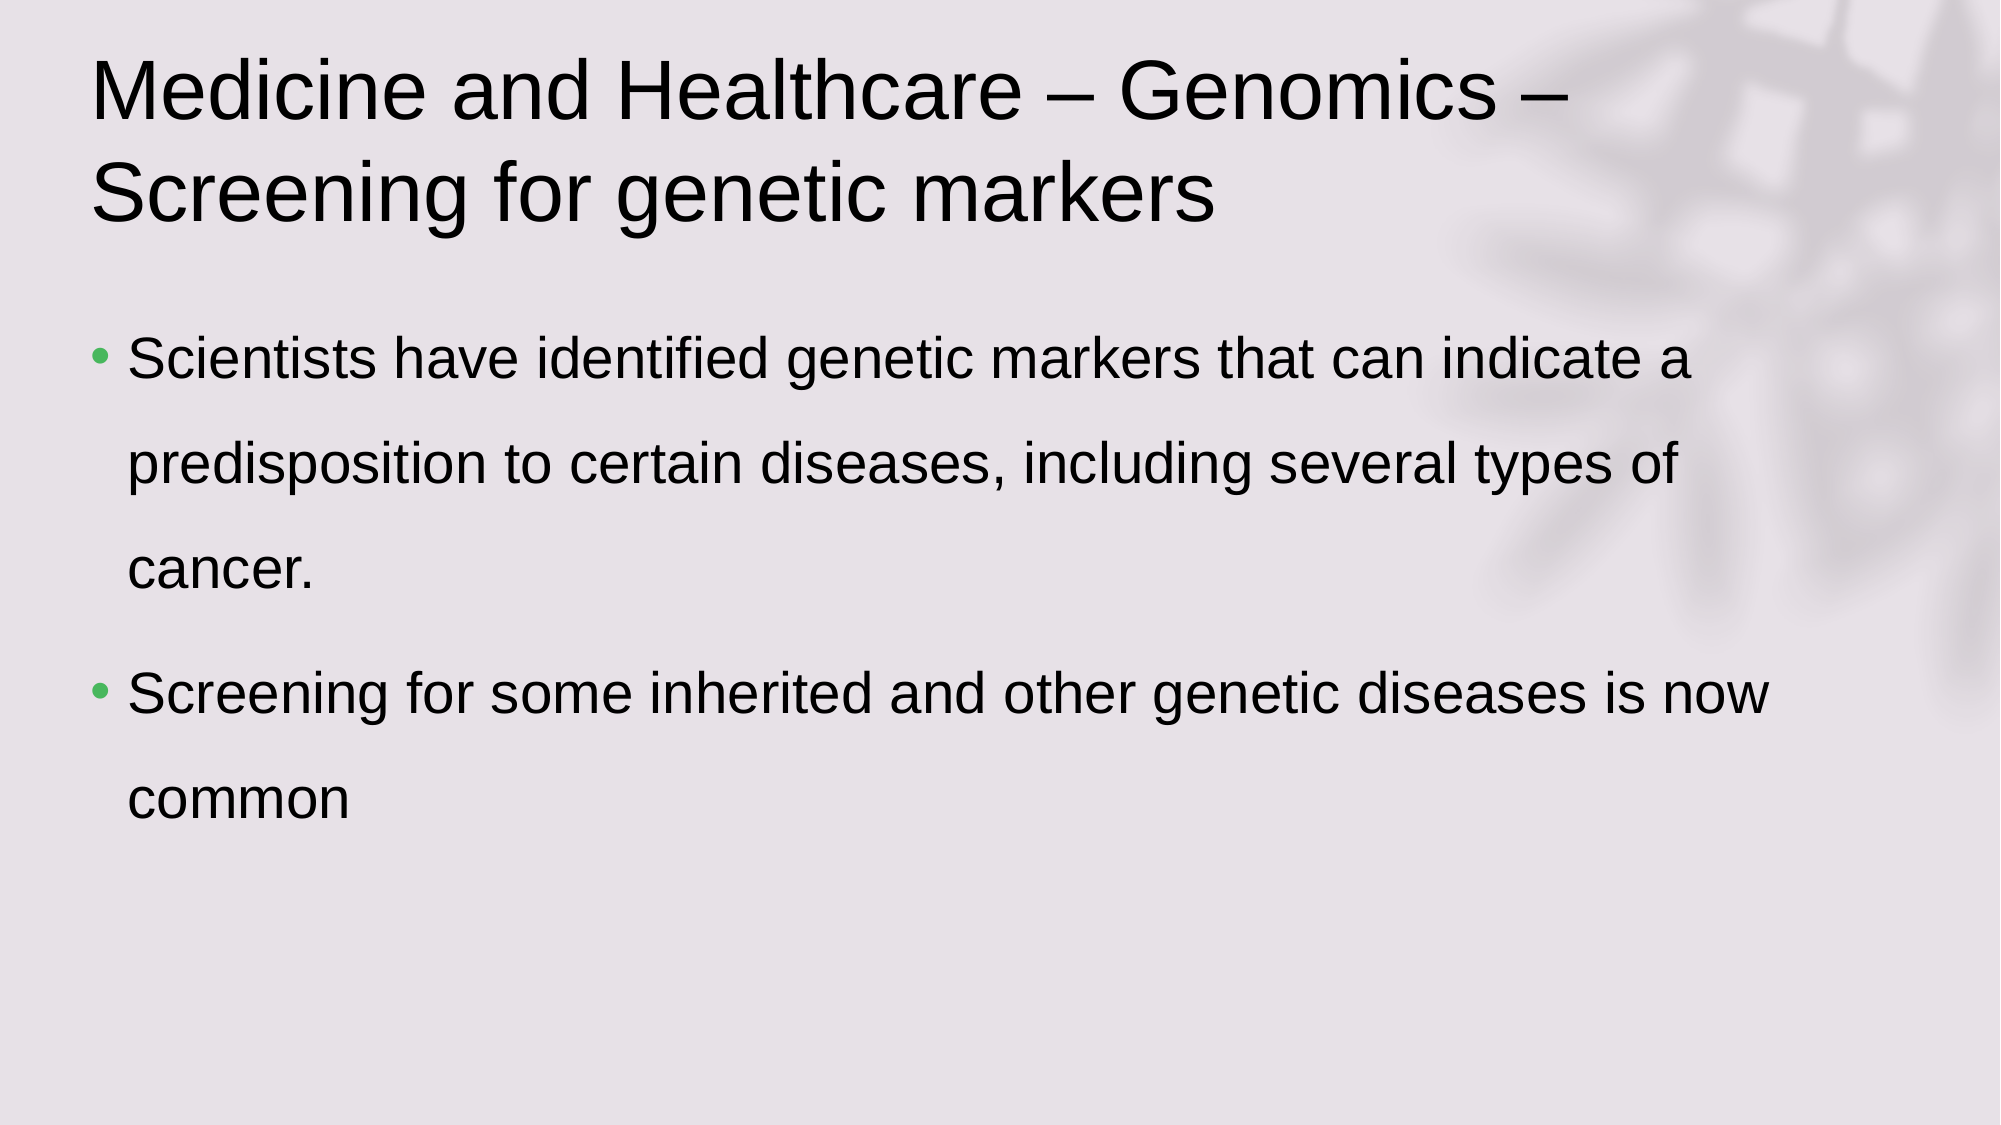

# Medicine and Healthcare – Genomics – Screening for genetic markers
Scientists have identified genetic markers that can indicate a predisposition to certain diseases, including several types of cancer.
Screening for some inherited and other genetic diseases is now common